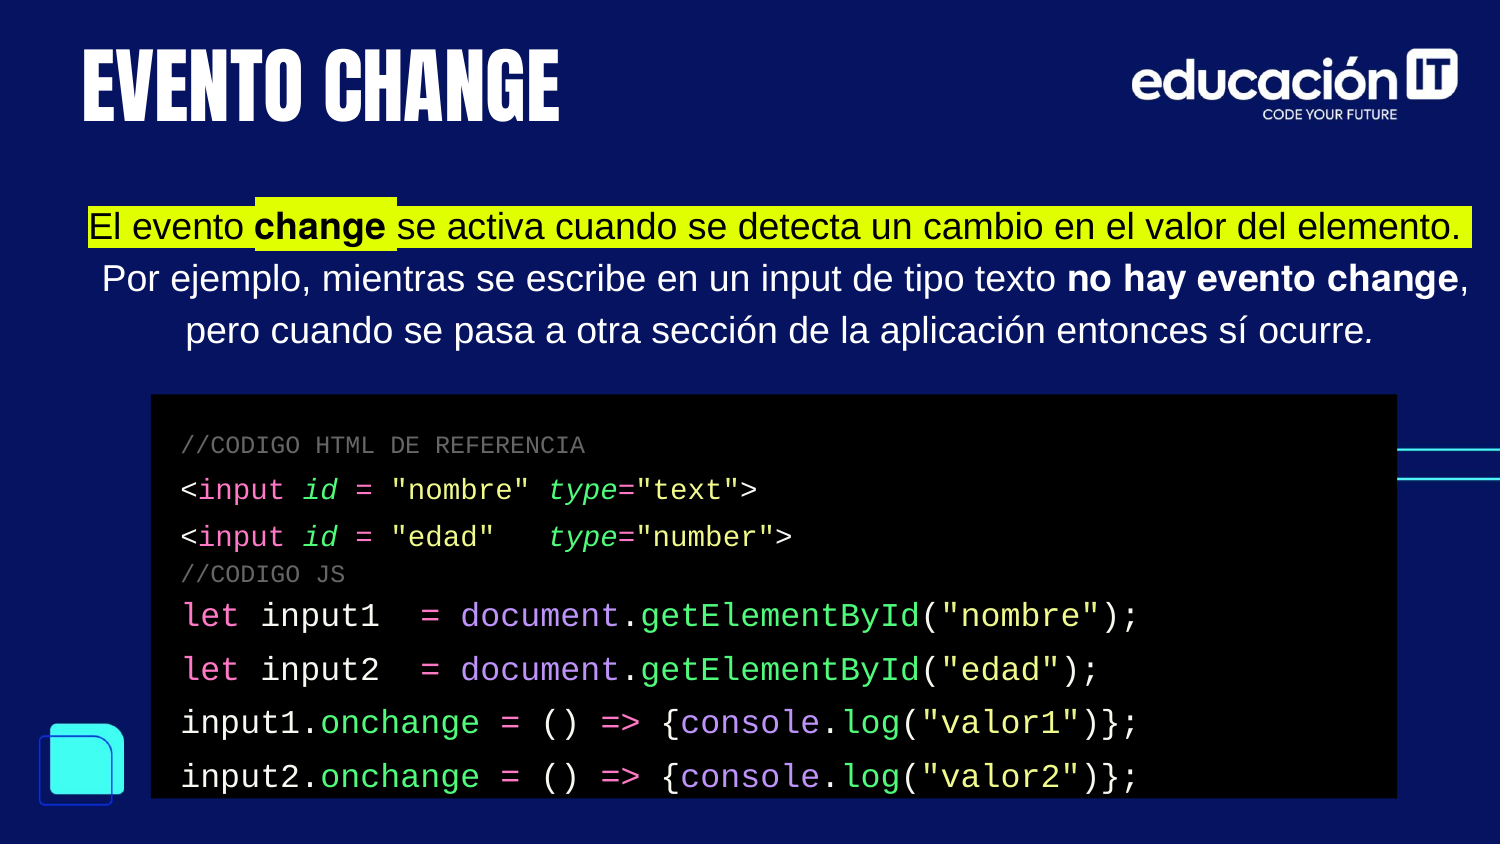

EVENTO CHANGE
El evento change se activa cuando se detecta un cambio en el valor del elemento.
 Por ejemplo, mientras se escribe en un input de tipo texto no hay evento change, pero cuando se pasa a otra sección de la aplicación entonces sí ocurre.

//CODIGO HTML DE REFERENCIA
<input id = "nombre" type="text">
<input id = "edad"   type="number">
//CODIGO JS
let input1  = document.getElementById("nombre");
let input2  = document.getElementById("edad");
input1.onchange = () => {console.log("valor1")};
input2.onchange = () => {console.log("valor2")};